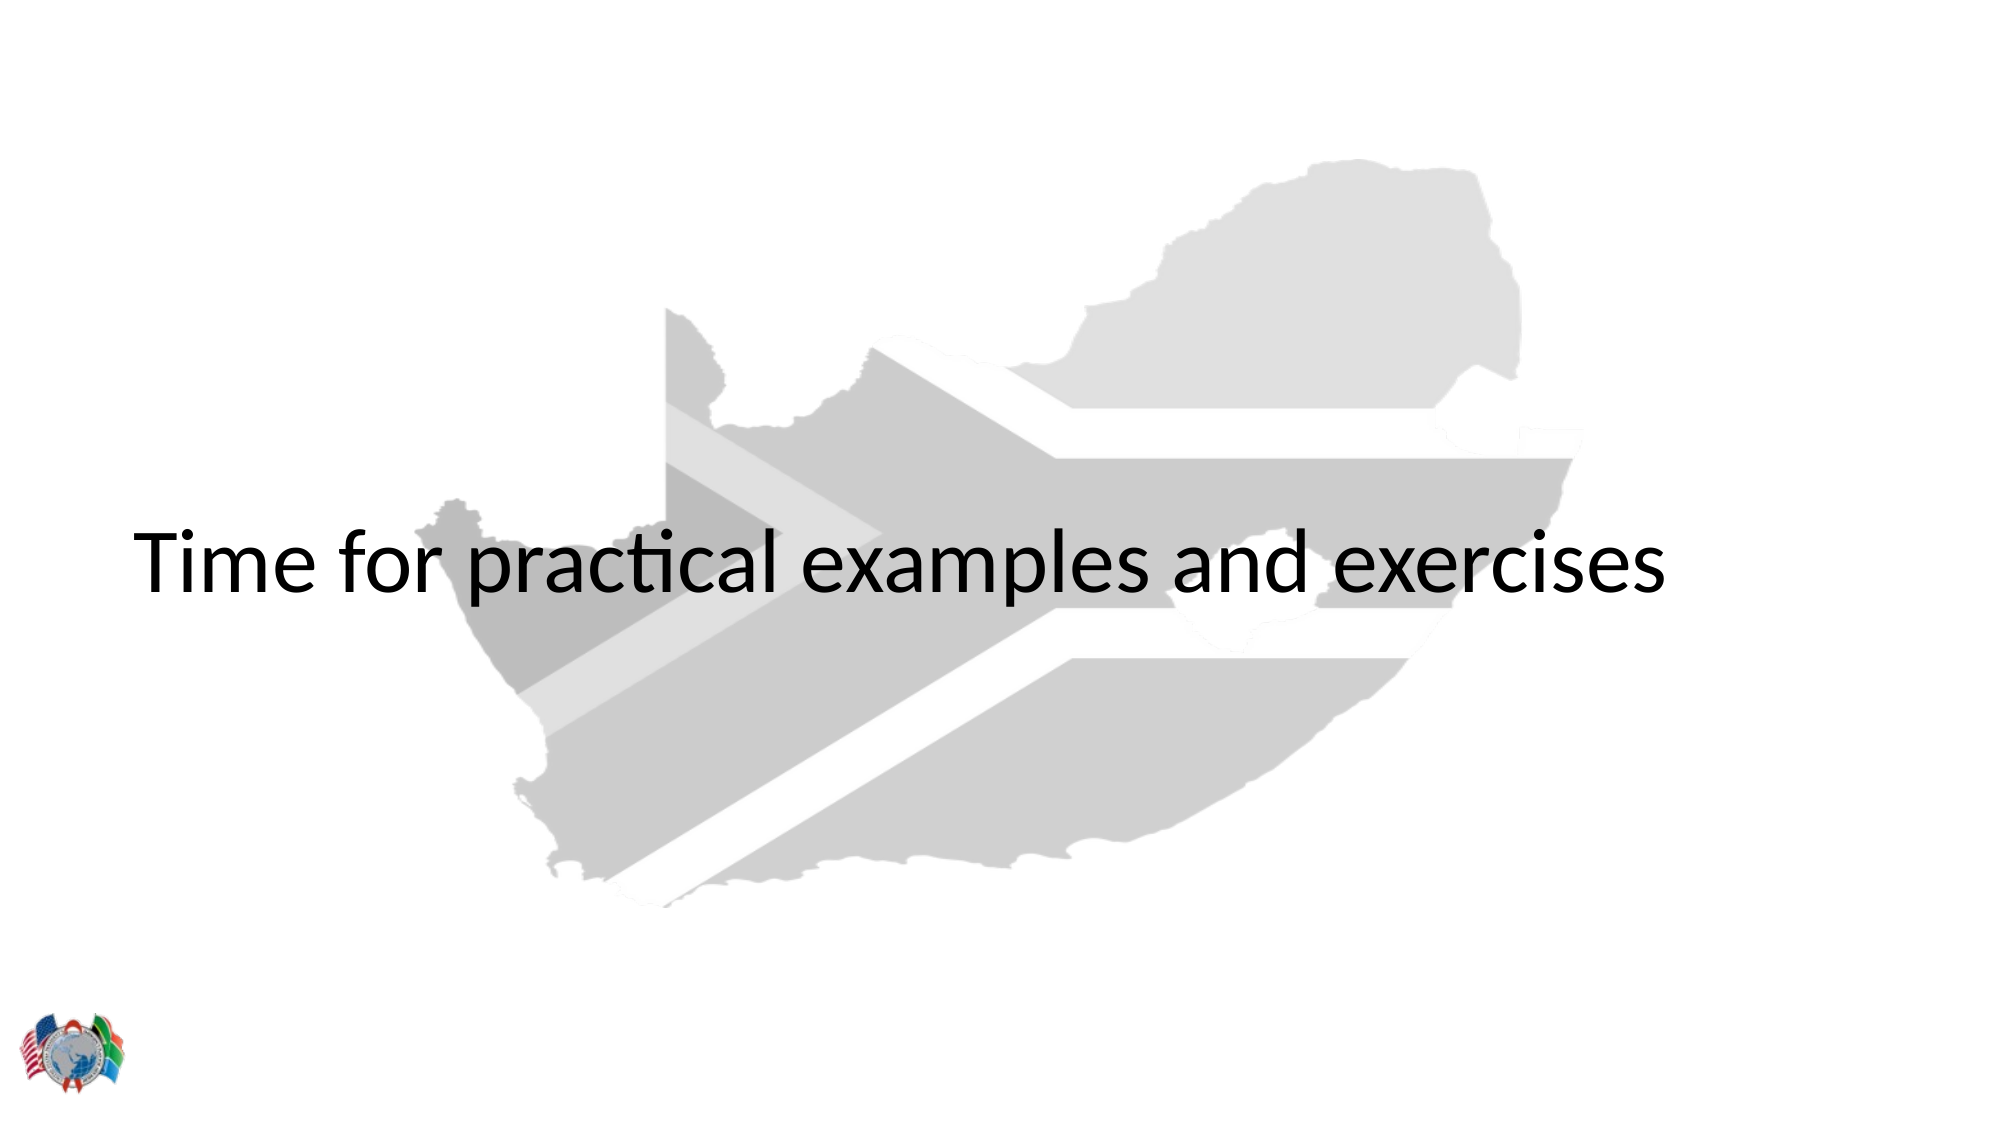

# Time for practical examples and exercises